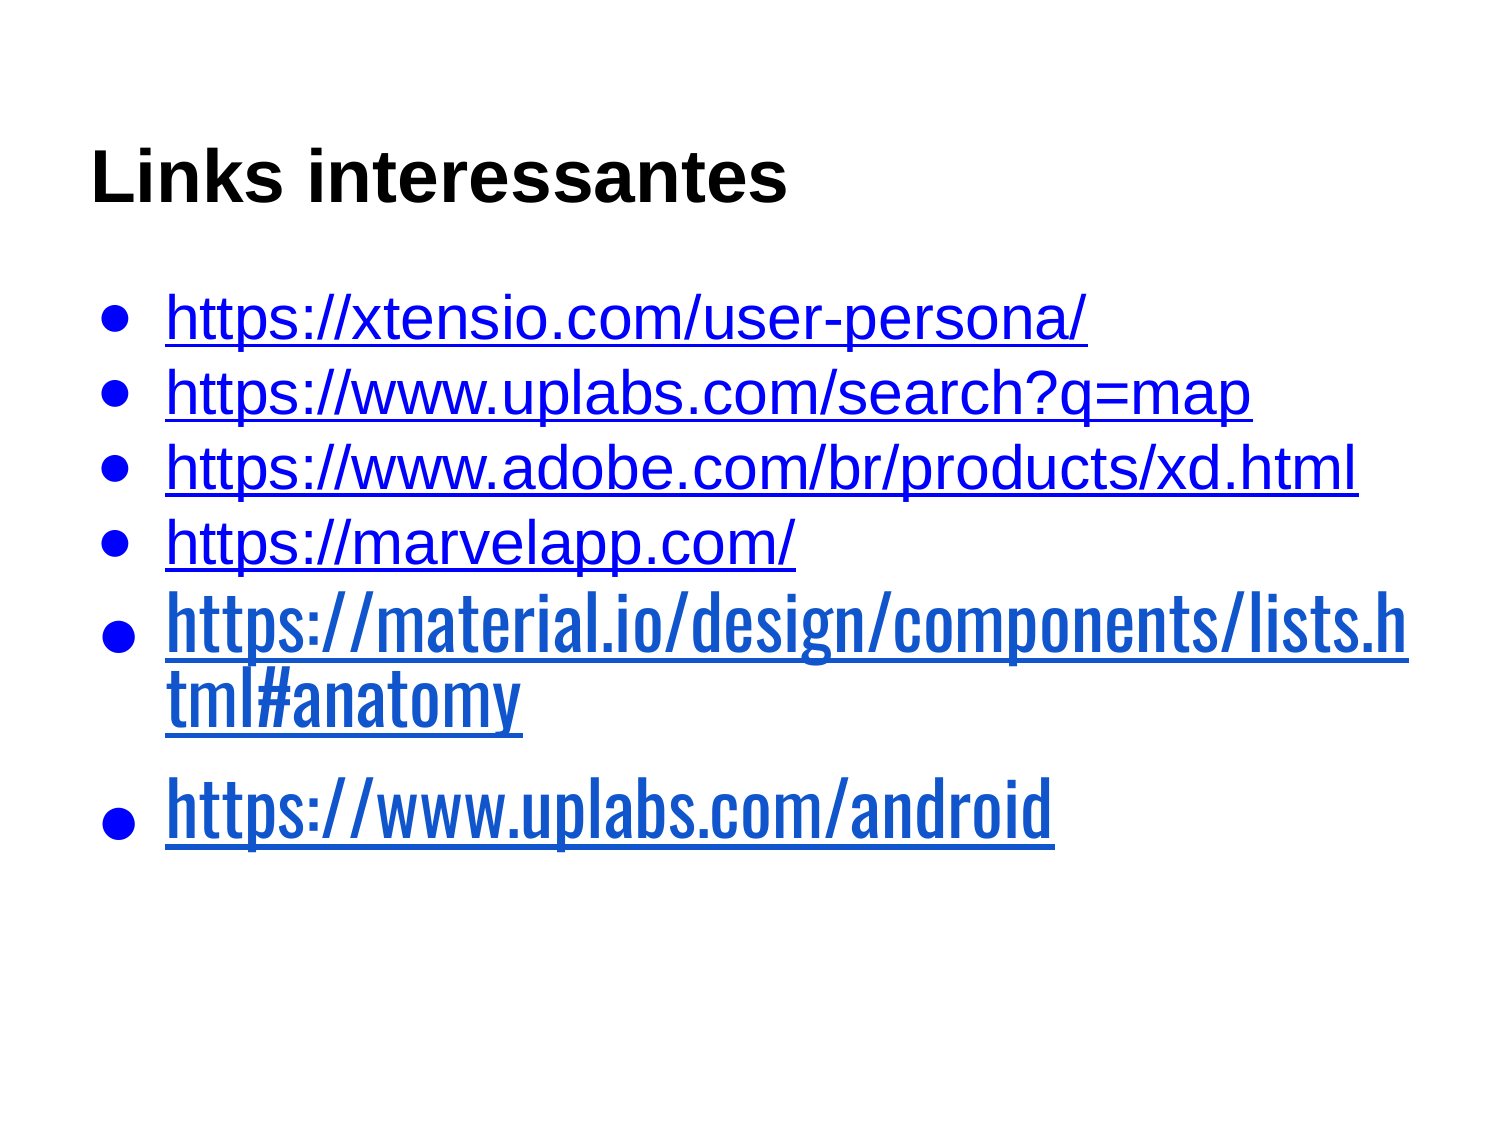

# Links interessantes
https://xtensio.com/user-persona/
https://www.uplabs.com/search?q=map
https://www.adobe.com/br/products/xd.html
https://marvelapp.com/
https://material.io/design/components/lists.html#anatomy
https://www.uplabs.com/android